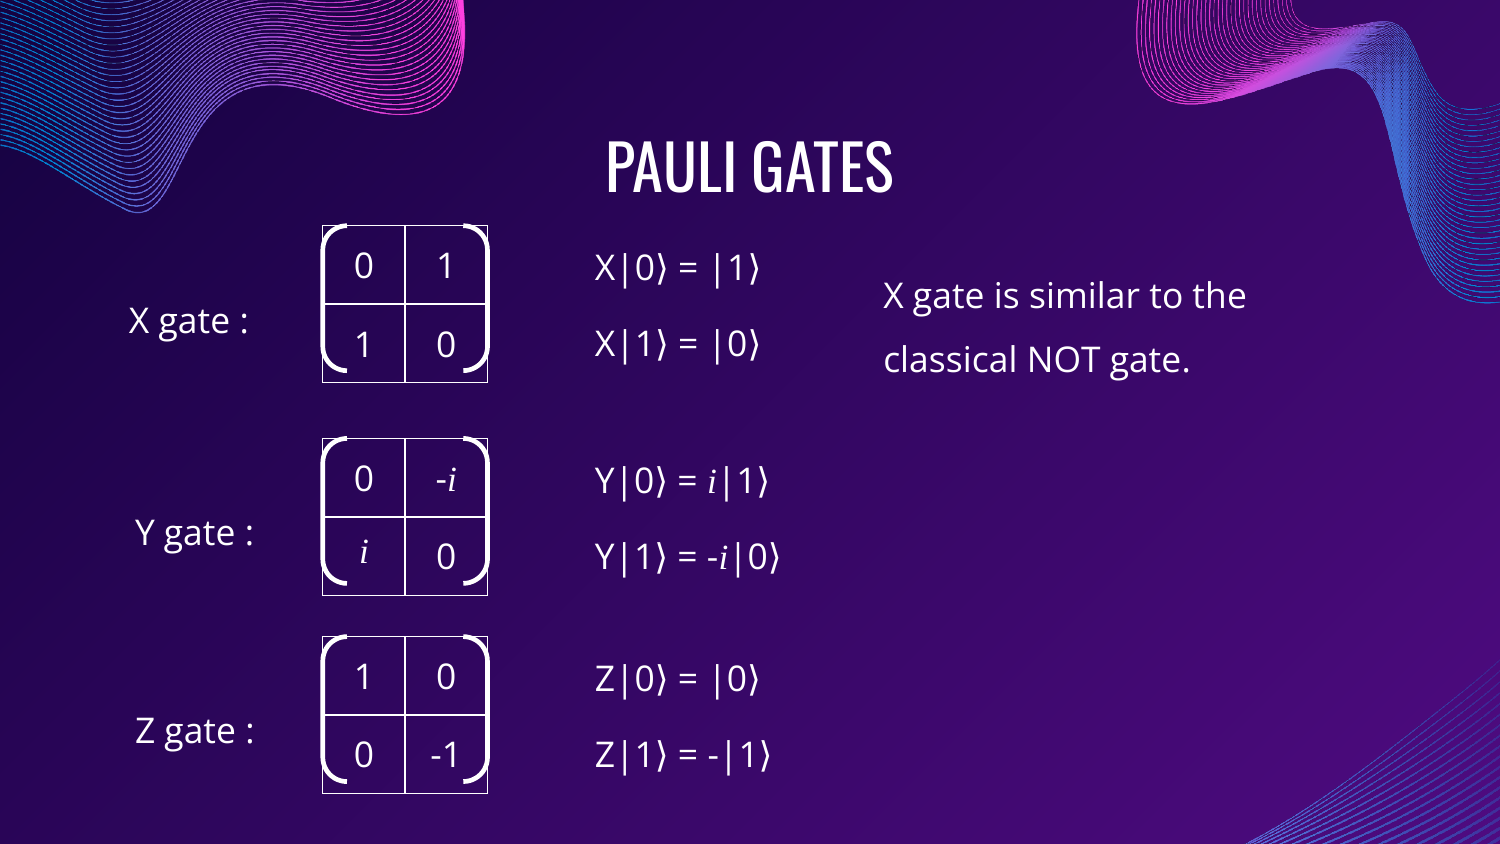

PAULI GATES
| 0 | 1 |
| --- | --- |
| 1 | 0 |

X|0⟩ = |1⟩
X|1⟩ = |0⟩
X gate is similar to the classical NOT gate.
X gate :
| 0 | -i |
| --- | --- |
| i | 0 |

Y|0⟩ = i|1⟩
Y|1⟩ = -i|0⟩
Y gate :
| 1 | 0 |
| --- | --- |
| 0 | -1 |

Z|0⟩ = |0⟩
Z|1⟩ = -|1⟩
Z gate :